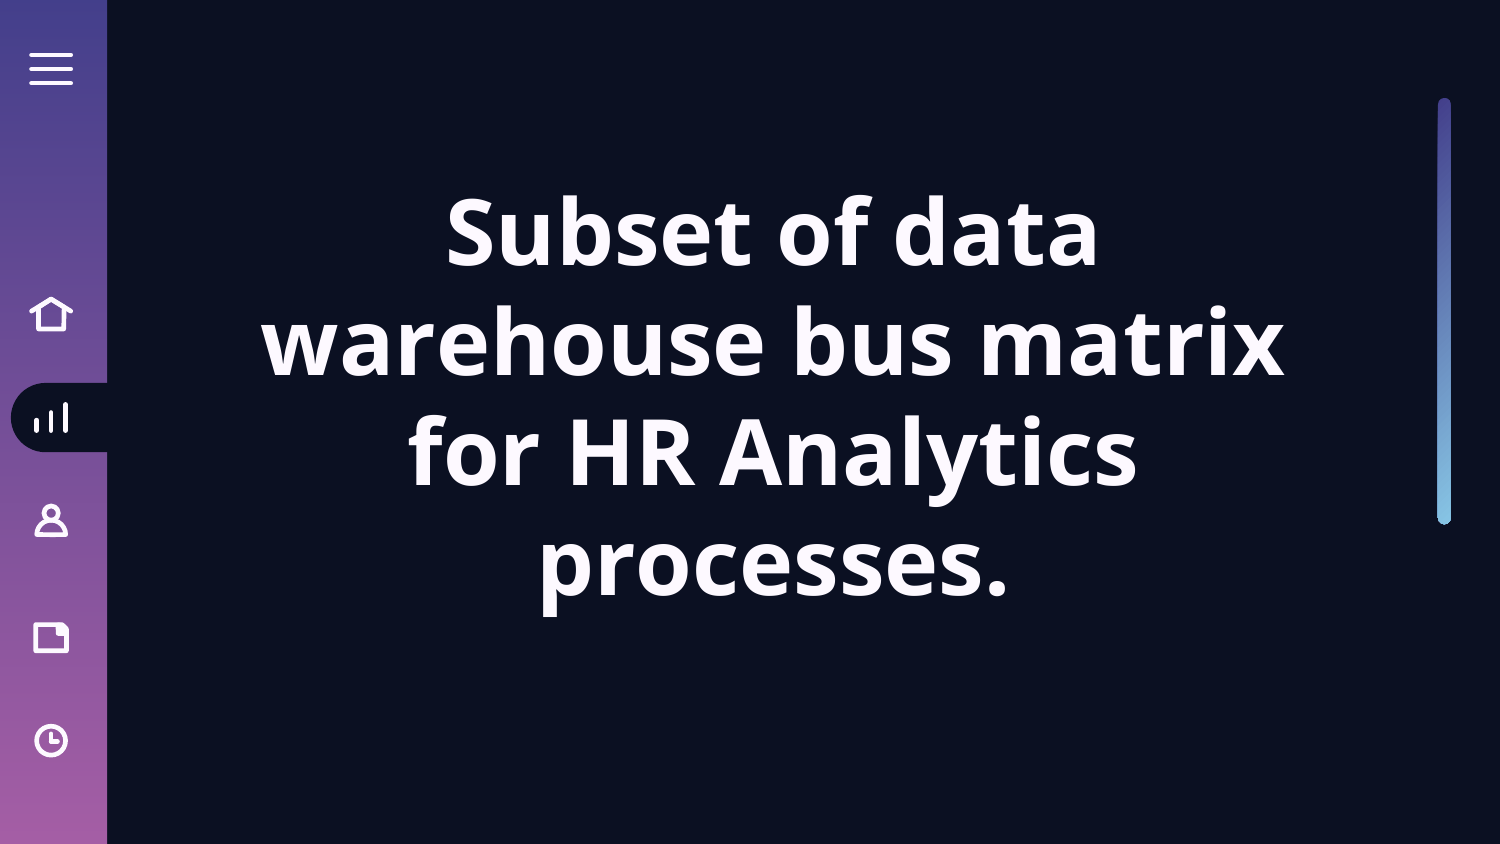

# Subset of data warehouse bus matrix for HR Analytics processes.